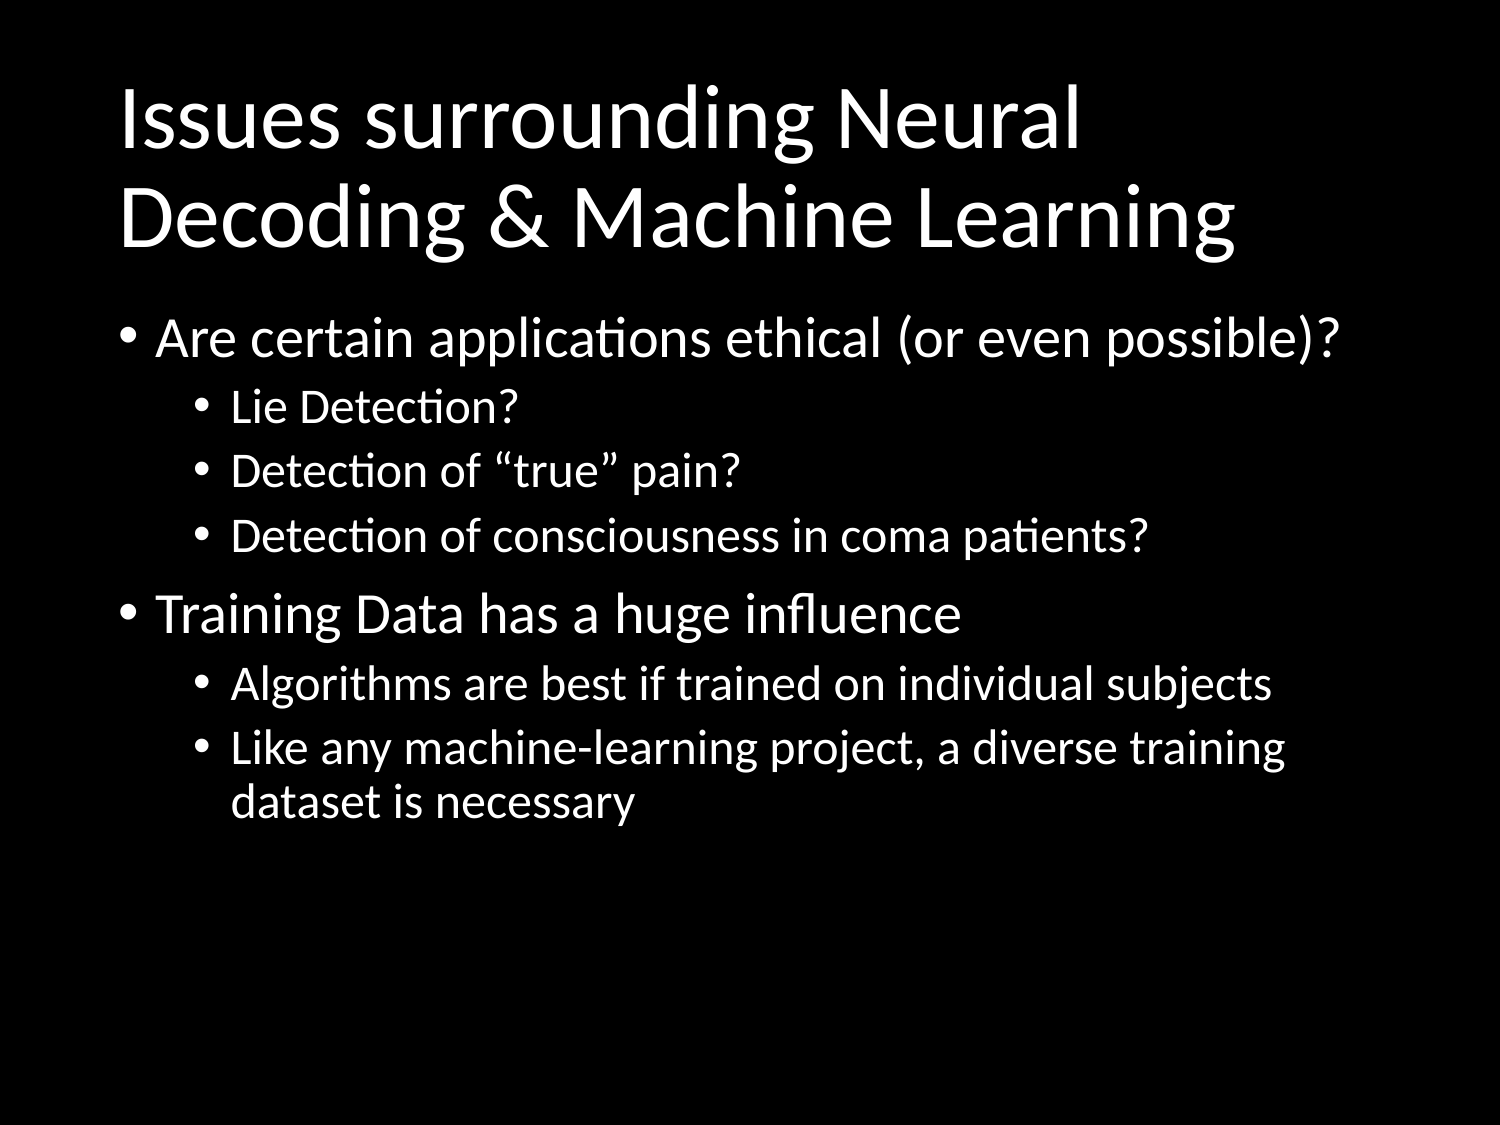

# Issues surrounding Neural Decoding & Machine Learning
Are certain applications ethical (or even possible)?
Lie Detection?
Detection of “true” pain?
Detection of consciousness in coma patients?
Training Data has a huge influence
Algorithms are best if trained on individual subjects
Like any machine-learning project, a diverse training dataset is necessary